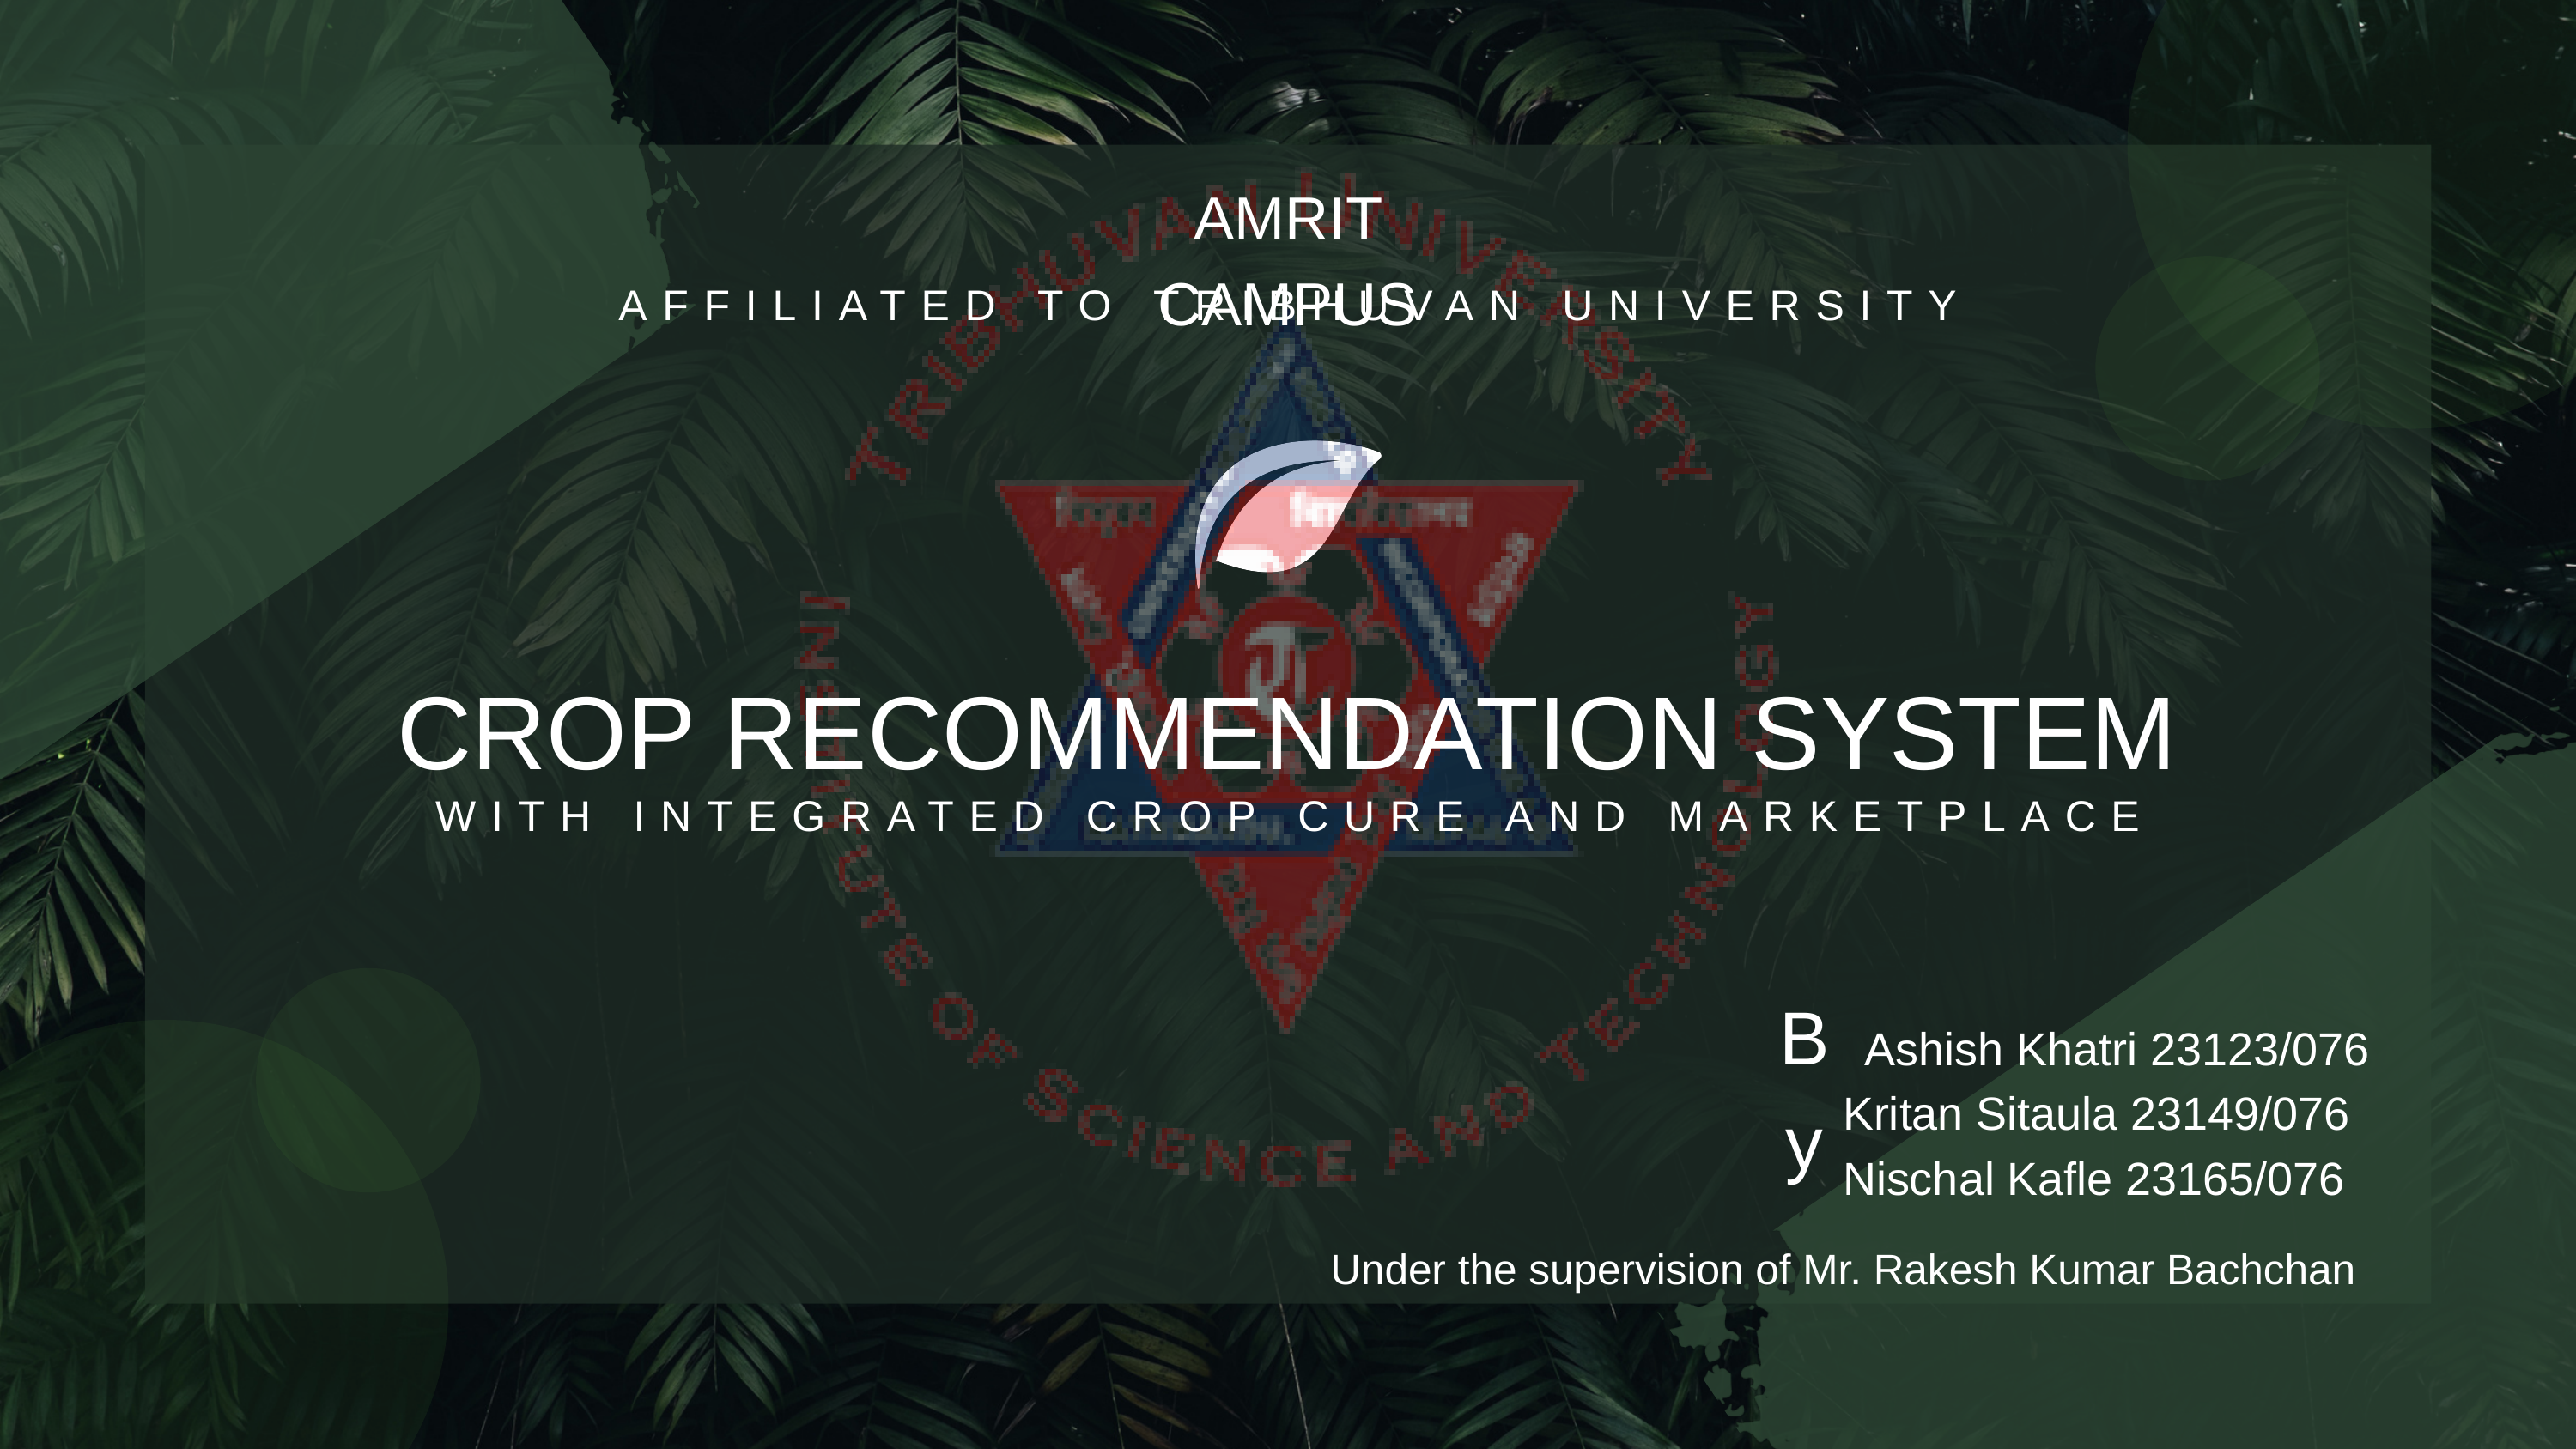

AMRIT CAMPUS

AFFILIATED TO TRIBHUVAN UNIVERSITY

CROP RECOMMENDATION SYSTEM
WITH INTEGRATED CROP CURE AND MARKETPLACE

By
Ashish Khatri 23123/076
Kritan Sitaula 23149/076
Nischal Kafle 23165/076

Under the supervision of Mr. Rakesh Kumar Bachchan